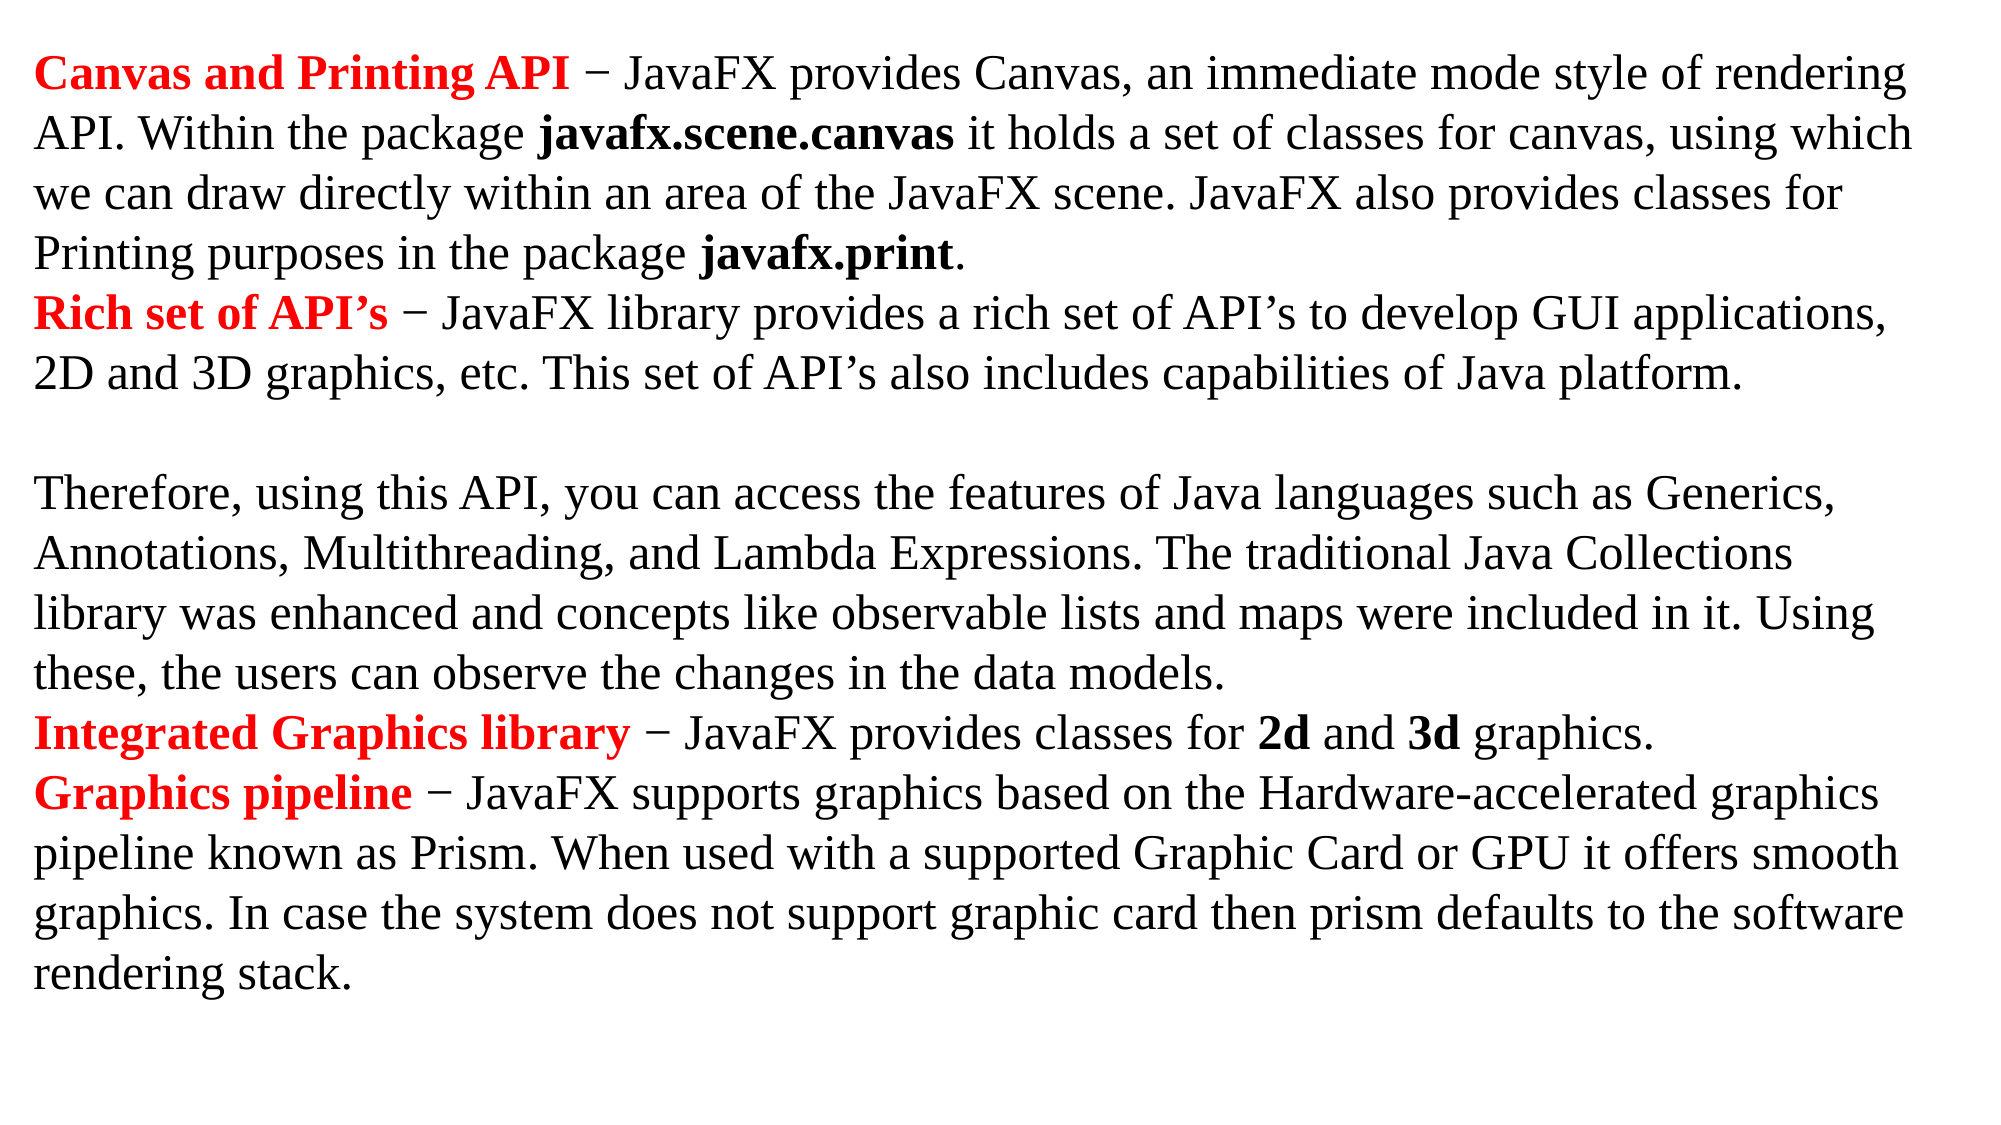

Canvas and Printing API − JavaFX provides Canvas, an immediate mode style of rendering API. Within the package javafx.scene.canvas it holds a set of classes for canvas, using which we can draw directly within an area of the JavaFX scene. JavaFX also provides classes for Printing purposes in the package javafx.print.
Rich set of API’s − JavaFX library provides a rich set of API’s to develop GUI applications, 2D and 3D graphics, etc. This set of API’s also includes capabilities of Java platform.

Therefore, using this API, you can access the features of Java languages such as Generics, Annotations, Multithreading, and Lambda Expressions. The traditional Java Collections library was enhanced and concepts like observable lists and maps were included in it. Using these, the users can observe the changes in the data models.
Integrated Graphics library − JavaFX provides classes for 2d and 3d graphics.
Graphics pipeline − JavaFX supports graphics based on the Hardware-accelerated graphics pipeline known as Prism. When used with a supported Graphic Card or GPU it offers smooth graphics. In case the system does not support graphic card then prism defaults to the software rendering stack.